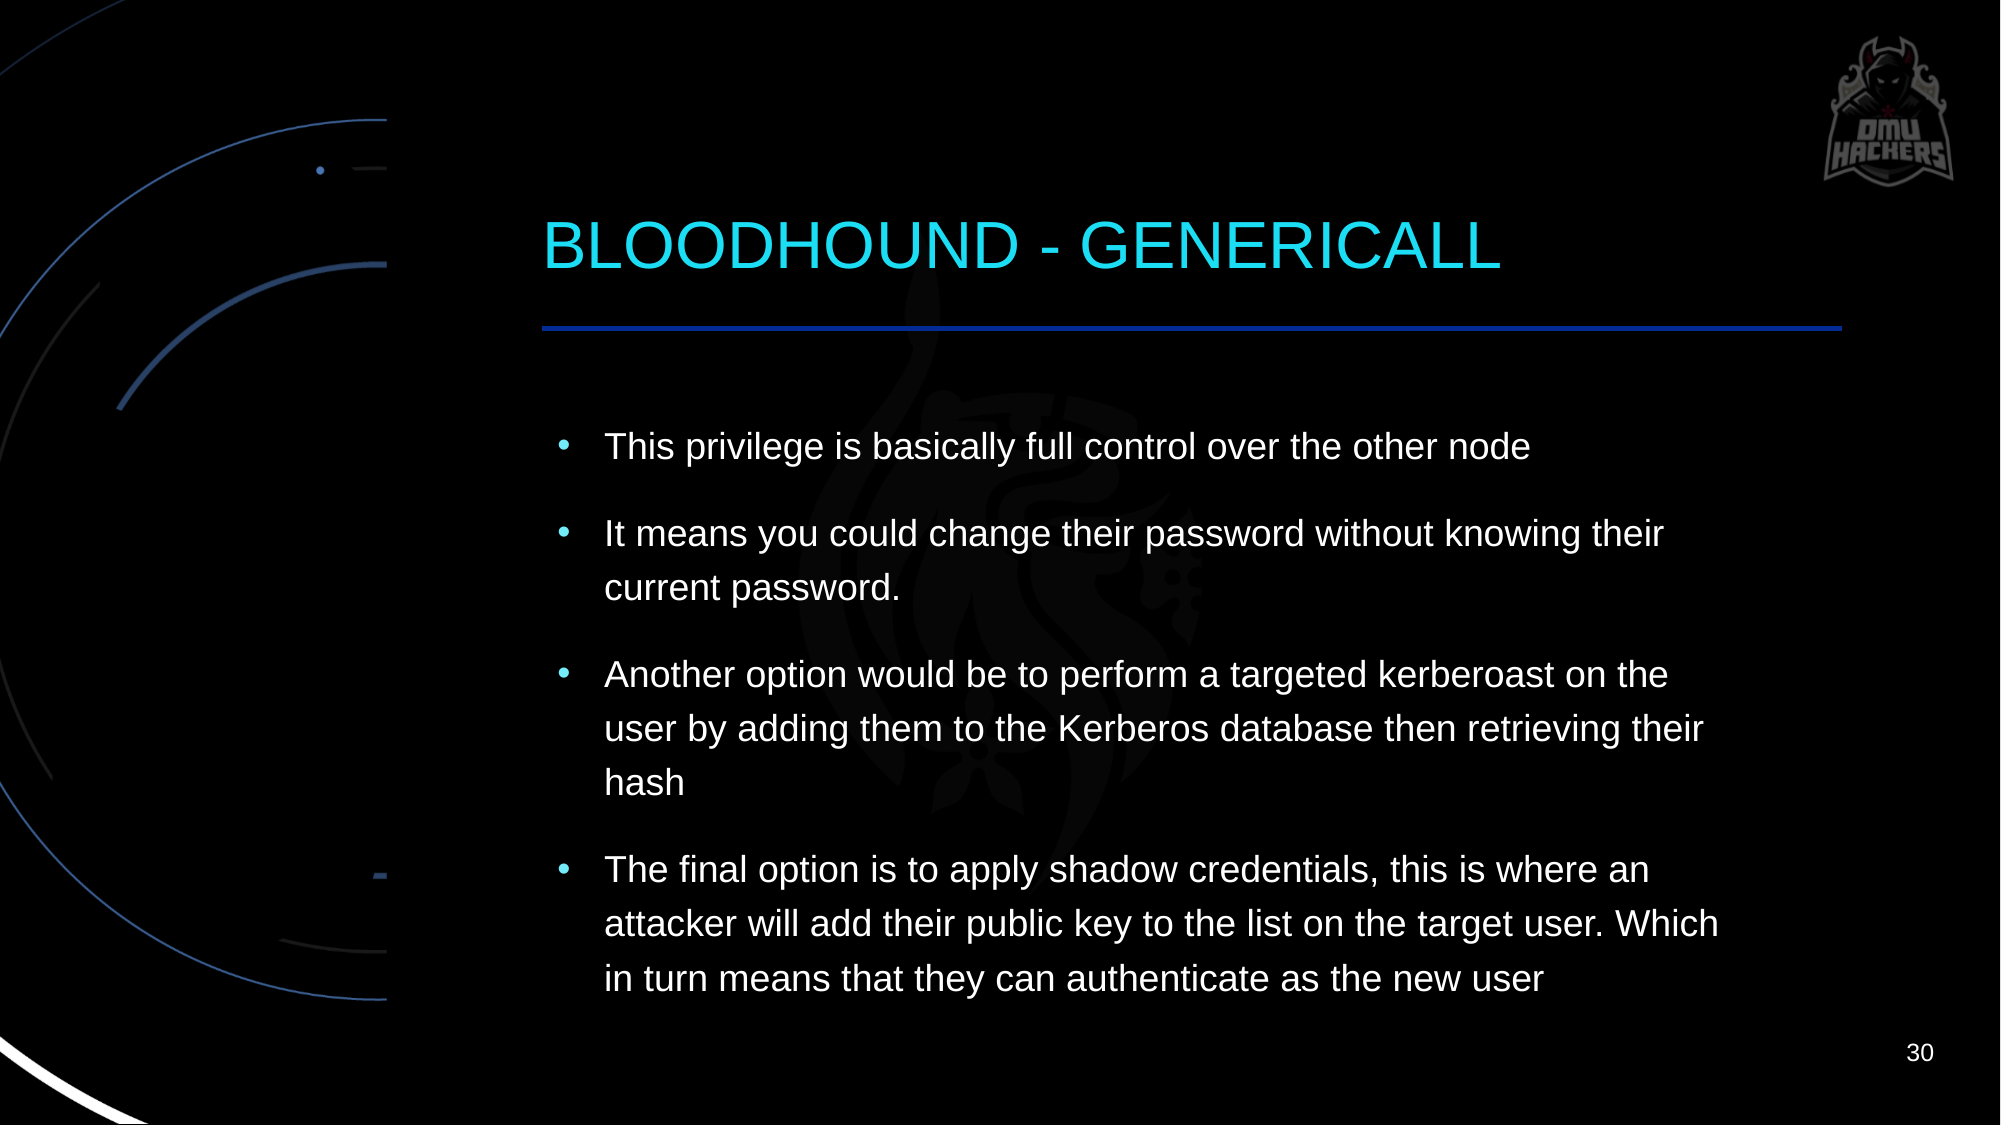

# BLOODHOUND - GENERICALL
This privilege is basically full control over the other node
It means you could change their password without knowing their current password.
Another option would be to perform a targeted kerberoast on the user by adding them to the Kerberos database then retrieving their hash
The final option is to apply shadow credentials, this is where an attacker will add their public key to the list on the target user. Which in turn means that they can authenticate as the new user
30